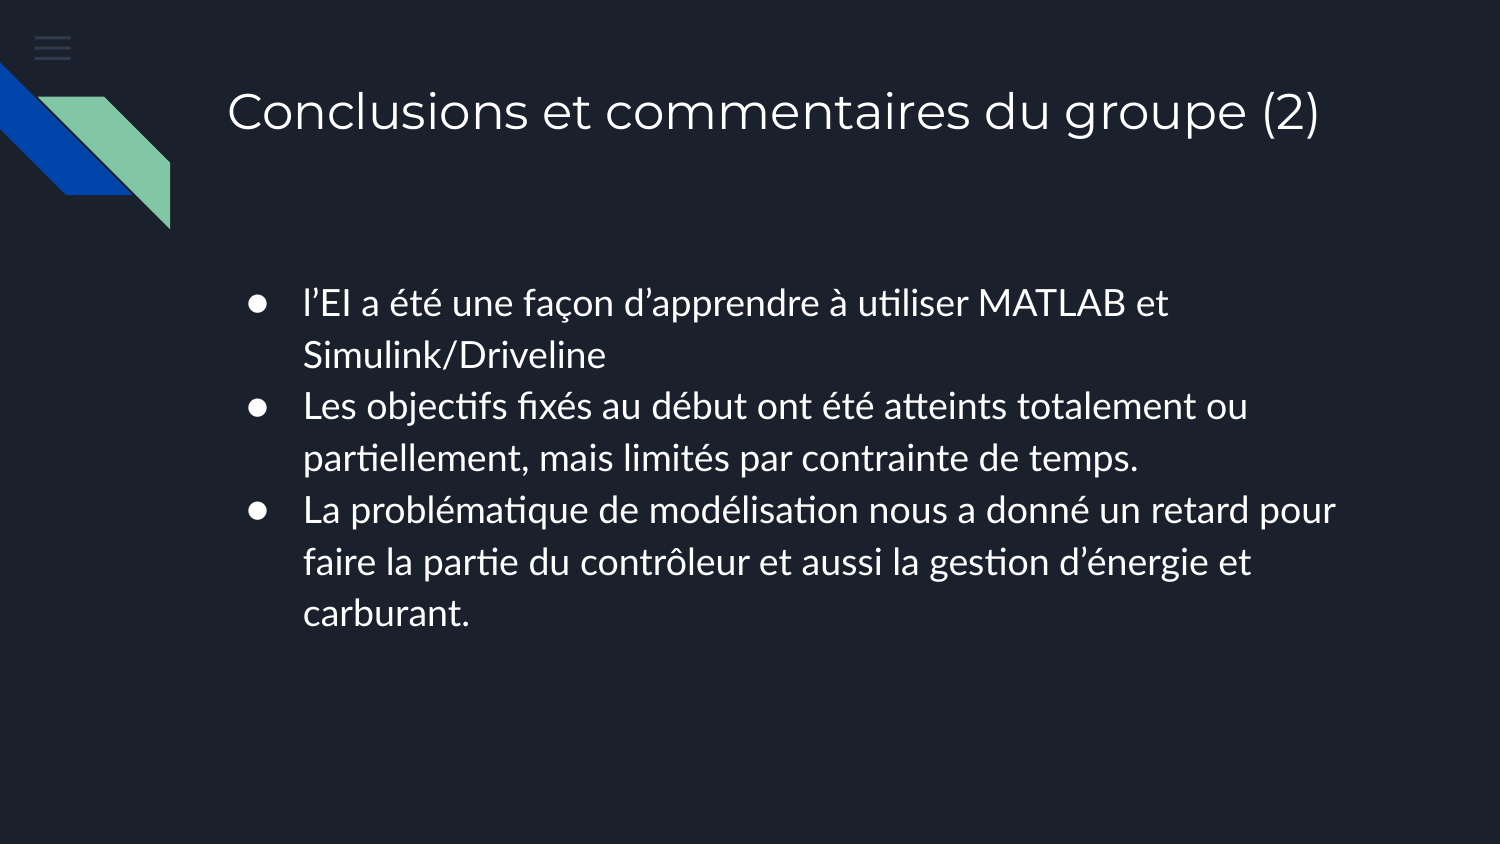

# Conclusions et commentaires du groupe (2)
l’EI a été une façon d’apprendre à utiliser MATLAB et Simulink/Driveline
Les objectifs fixés au début ont été atteints totalement ou partiellement, mais limités par contrainte de temps.
La problématique de modélisation nous a donné un retard pour faire la partie du contrôleur et aussi la gestion d’énergie et carburant.